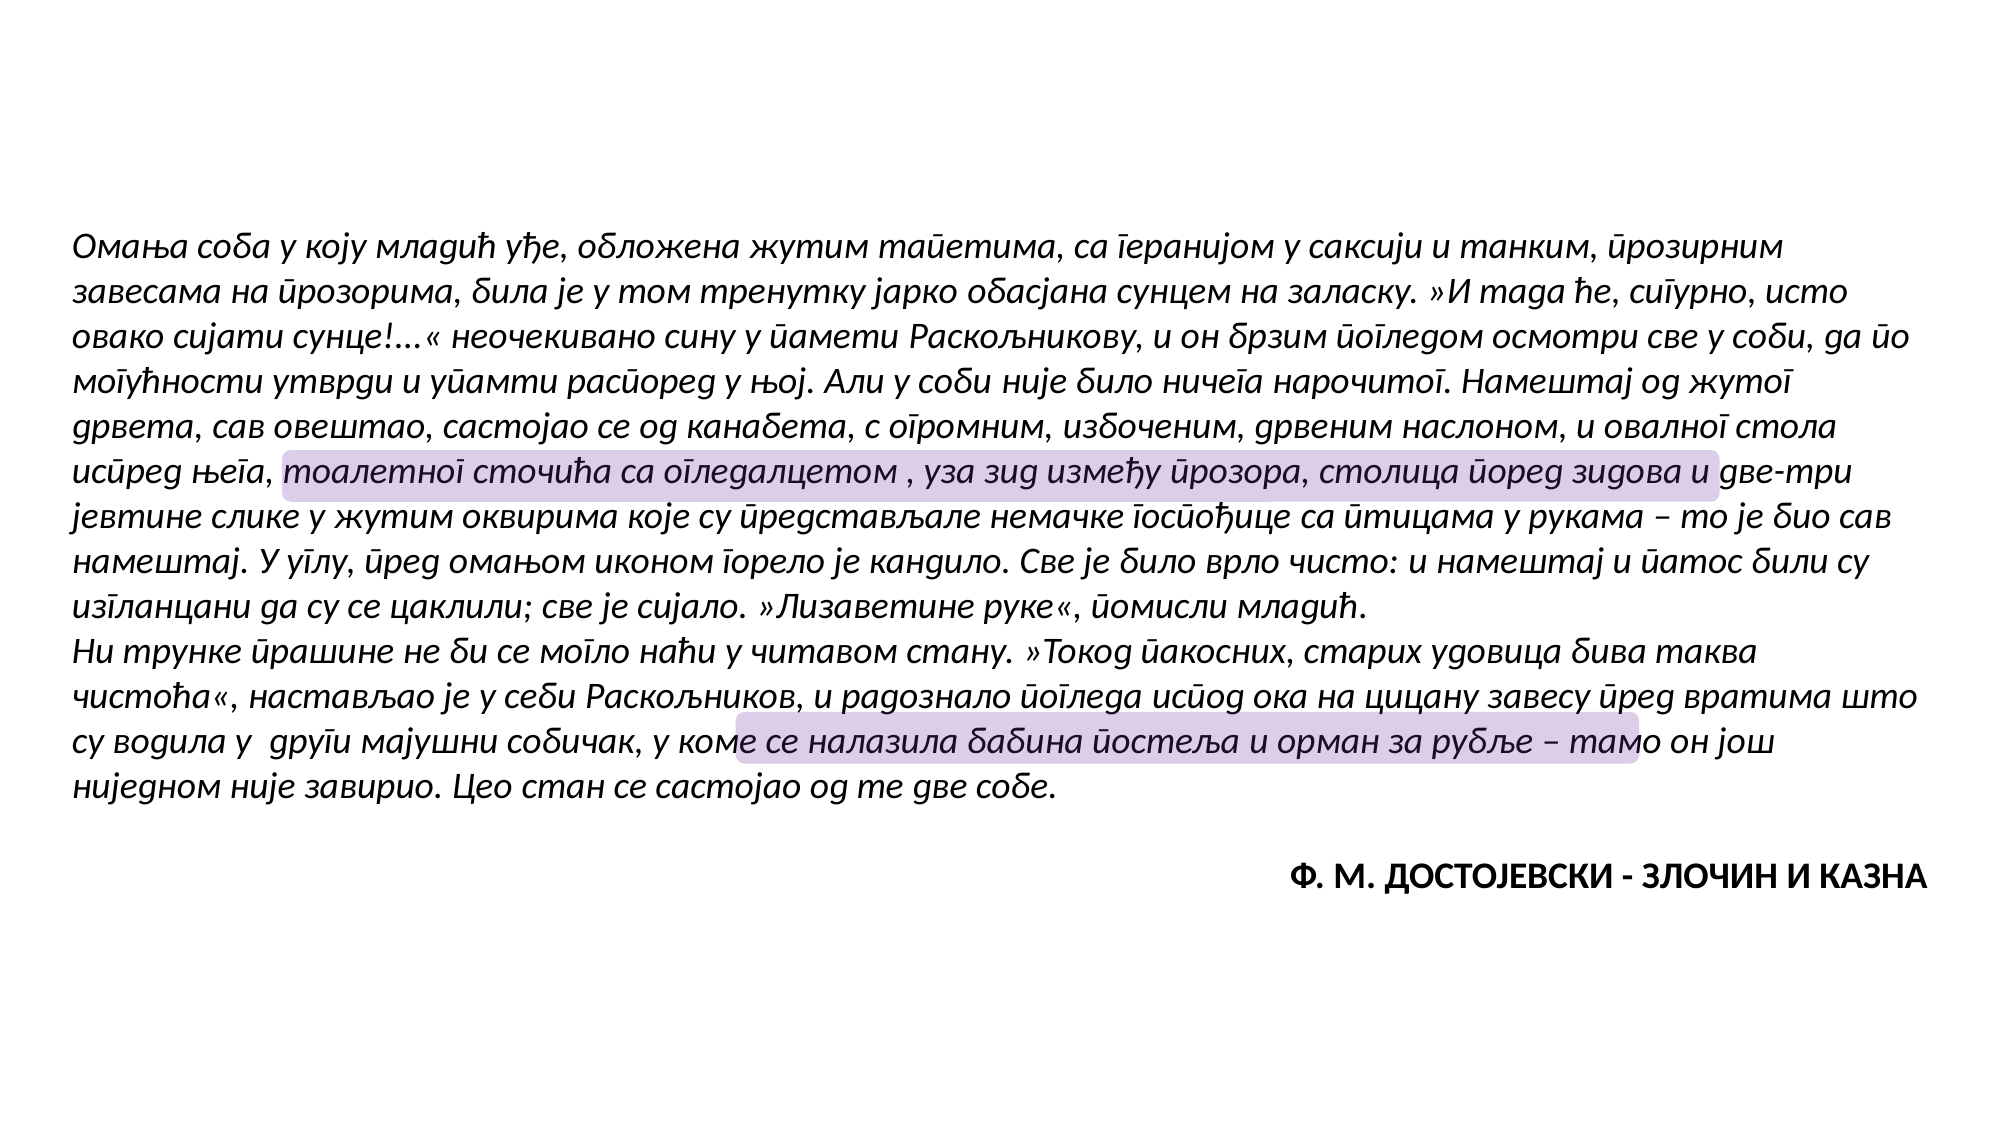

Омања соба у коју младић уђе, обложена жутим тапетима, са геранијом у саксији и танким, прозирним завесама на прозорима, била је у том тренутку јарко обасјана сунцем на заласку. »И тада ће, сигурно, исто овако сијати сунце!...« неочекивано сину у памети Раскољникову, и он брзим погледом осмотри све у соби, да по могућности утврди и упамти распоред у њој. Али у соби није било ничега нарочитог. Намештај од жутог дрвета, сав овештао, састојао се од канабета, с огромним, избоченим, дрвеним наслоном, и овалног стола испред њега, тоалетног сточића са огледалцетом , уза зид између прозора, столица поред зидова и две-три јевтине слике у жутим оквирима које су представљале немачке госпођице са птицама у рукама – то је био сав намештај. У углу, пред омањом иконом горело је кандило. Све је било врло чисто: и намештај и патос били су изгланцани да су се цаклили; све је сијало. »Лизаветине руке«, помисли младић. Ни трунке прашине не би се могло наћи у читавом стану. »Токод пакосних, старих удовица бива таква чистоћа«, настављао је у себи Раскољников, и радознало погледа испод ока на цицану завесу пред вратима што су водила у  други мајушни собичак, у коме се налазила бабина постеља и орман за рубље – тамо он још ниједном није завирио. Цео стан се састојао од те две собе.

Ф. М. ДОСТОЈЕВСКИ - ЗЛОЧИН И КАЗНА